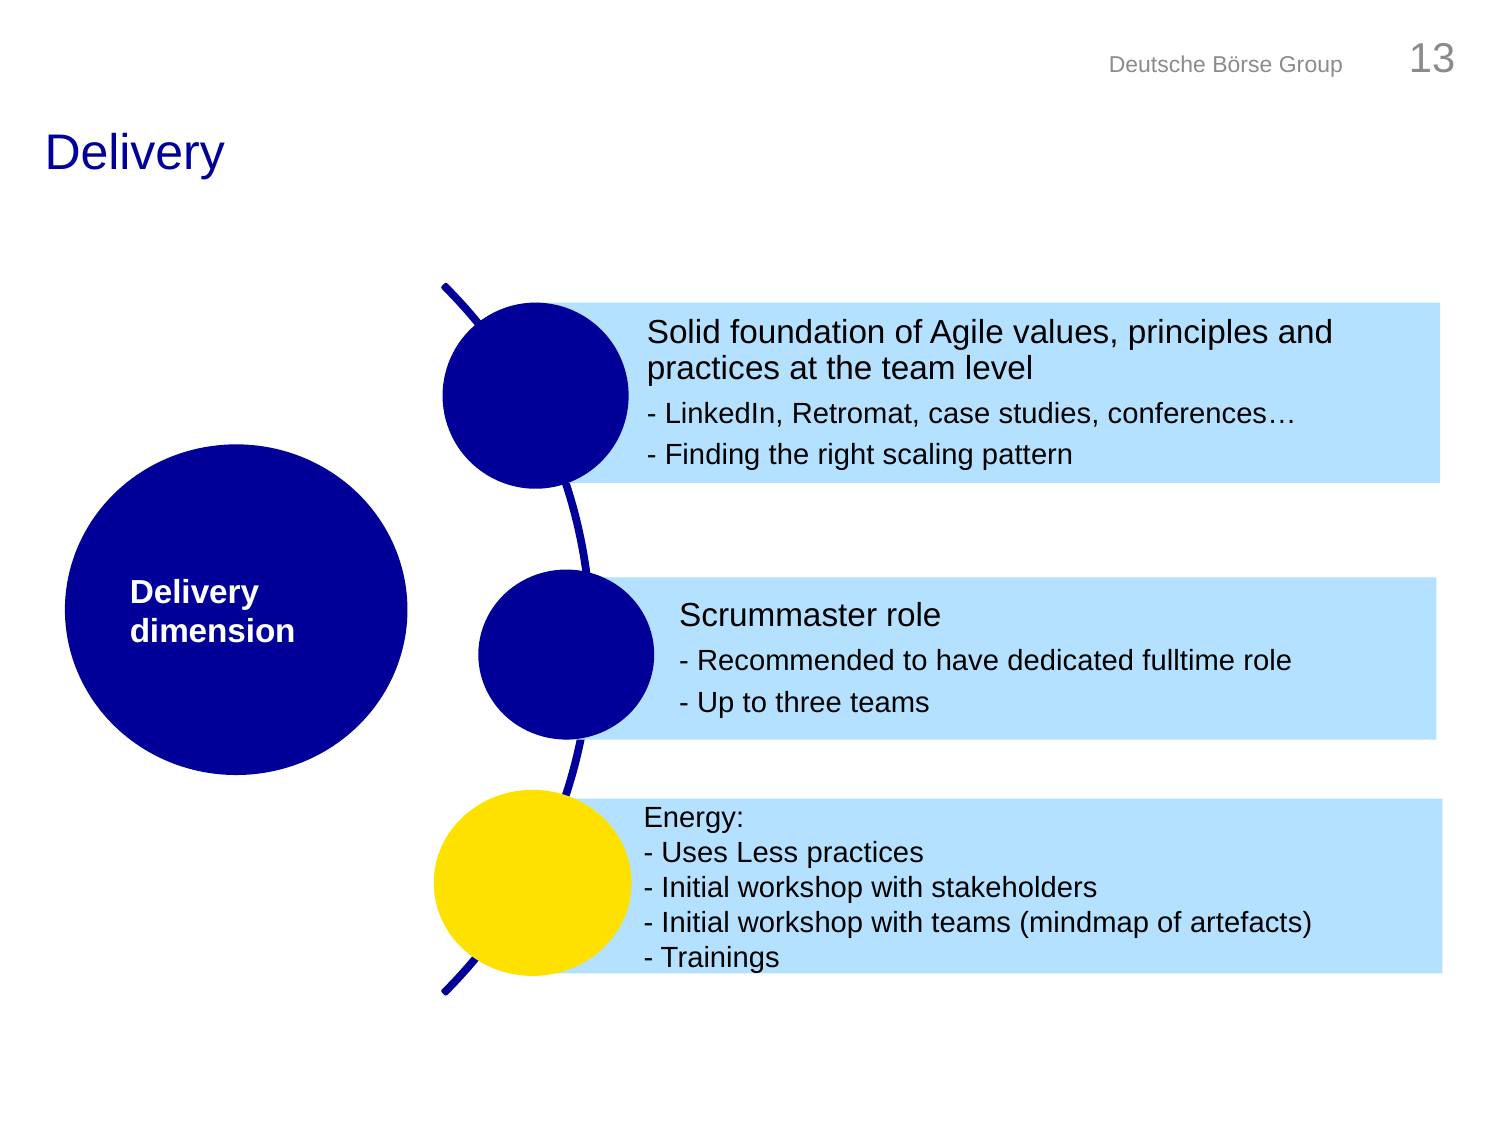

Deutsche Börse Group	13
# Delivery
Solid foundation of Agile values, principles and practices at the team level
- LinkedIn, Retromat, case studies, conferences…
- Finding the right scaling pattern
Scrummaster role
- Recommended to have dedicated fulltime role
- Up to three teams
Energy:
- Uses Less practices
- Initial workshop with stakeholders
- Initial workshop with teams (mindmap of artefacts)
- Trainings
Delivery  dimension